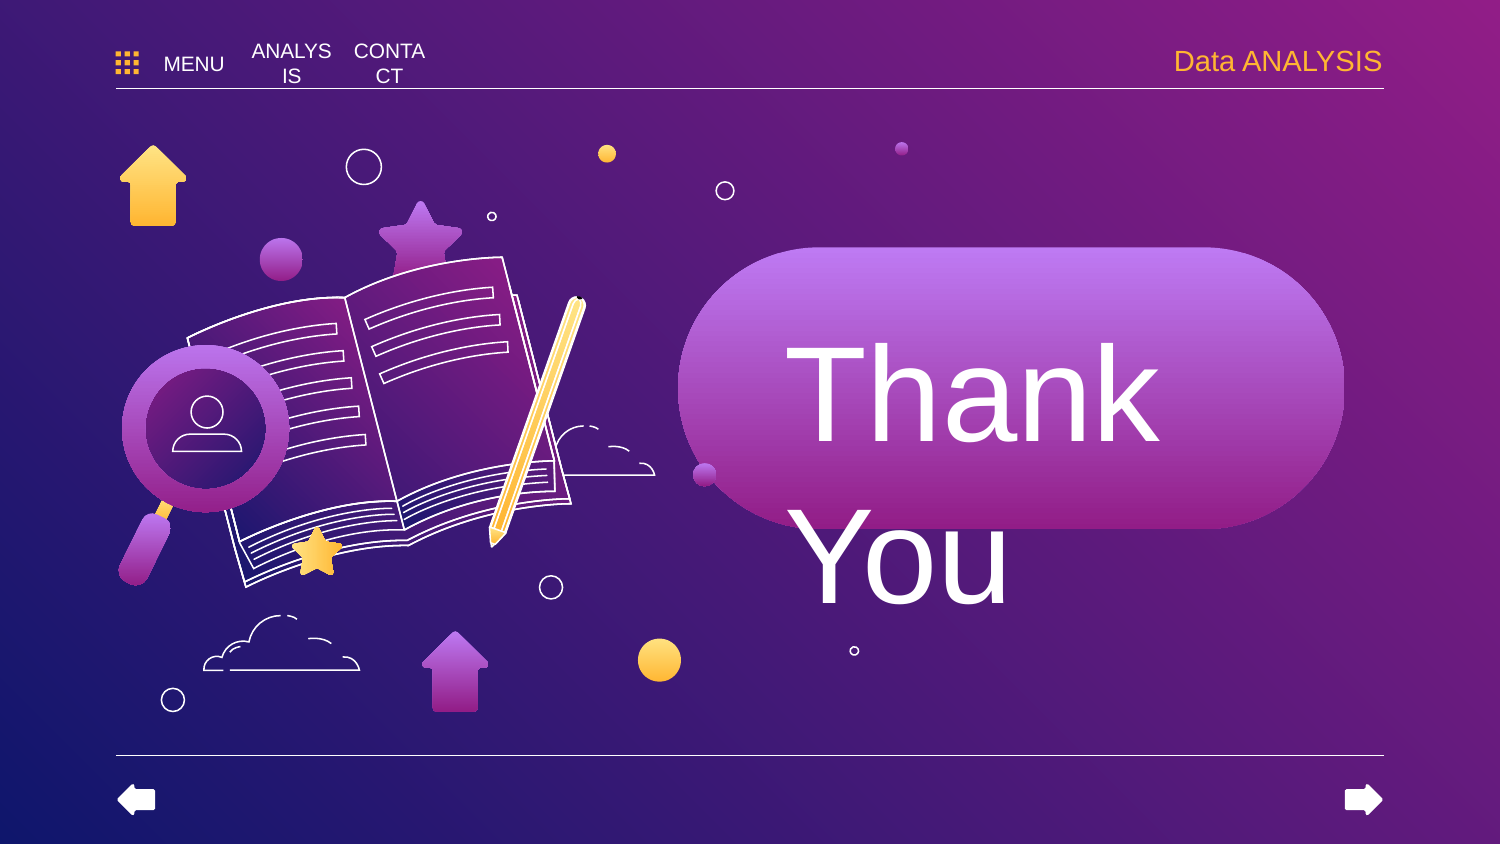

Data ANALYSIS
MENU
ANALYSIS
CONTACT

Thank You